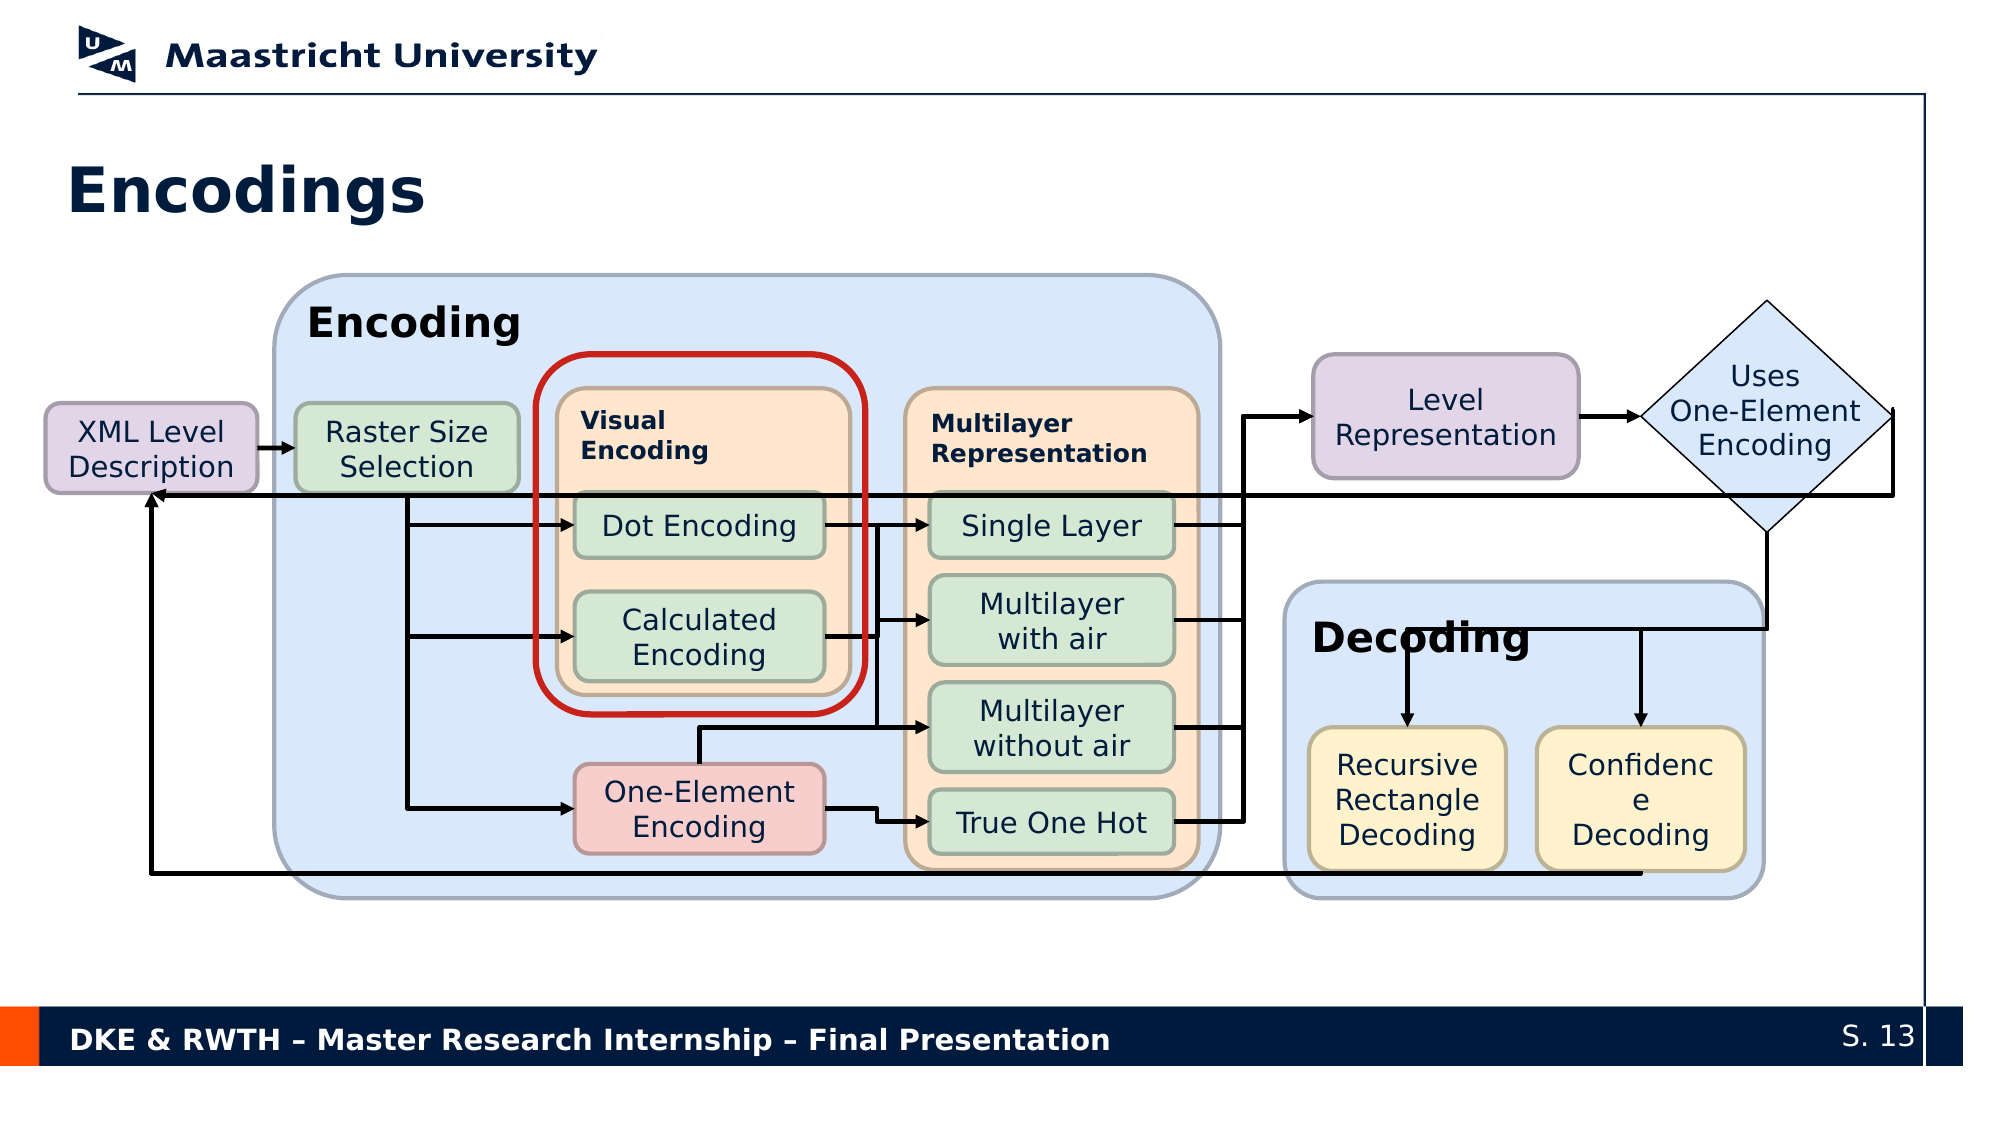

# Encodings

Encoding

Uses
One-Element
Encoding

Level Representation

Visual
Encoding

Multilayer Representation
Raster Size Selection
XML Level Description
Dot Encoding
Single Layer
Multilayer with air

Calculated Encoding
Decoding
Multilayer without air
Recursive
Rectangle
Decoding
Confidence Decoding
One-Element
Encoding
True One Hot